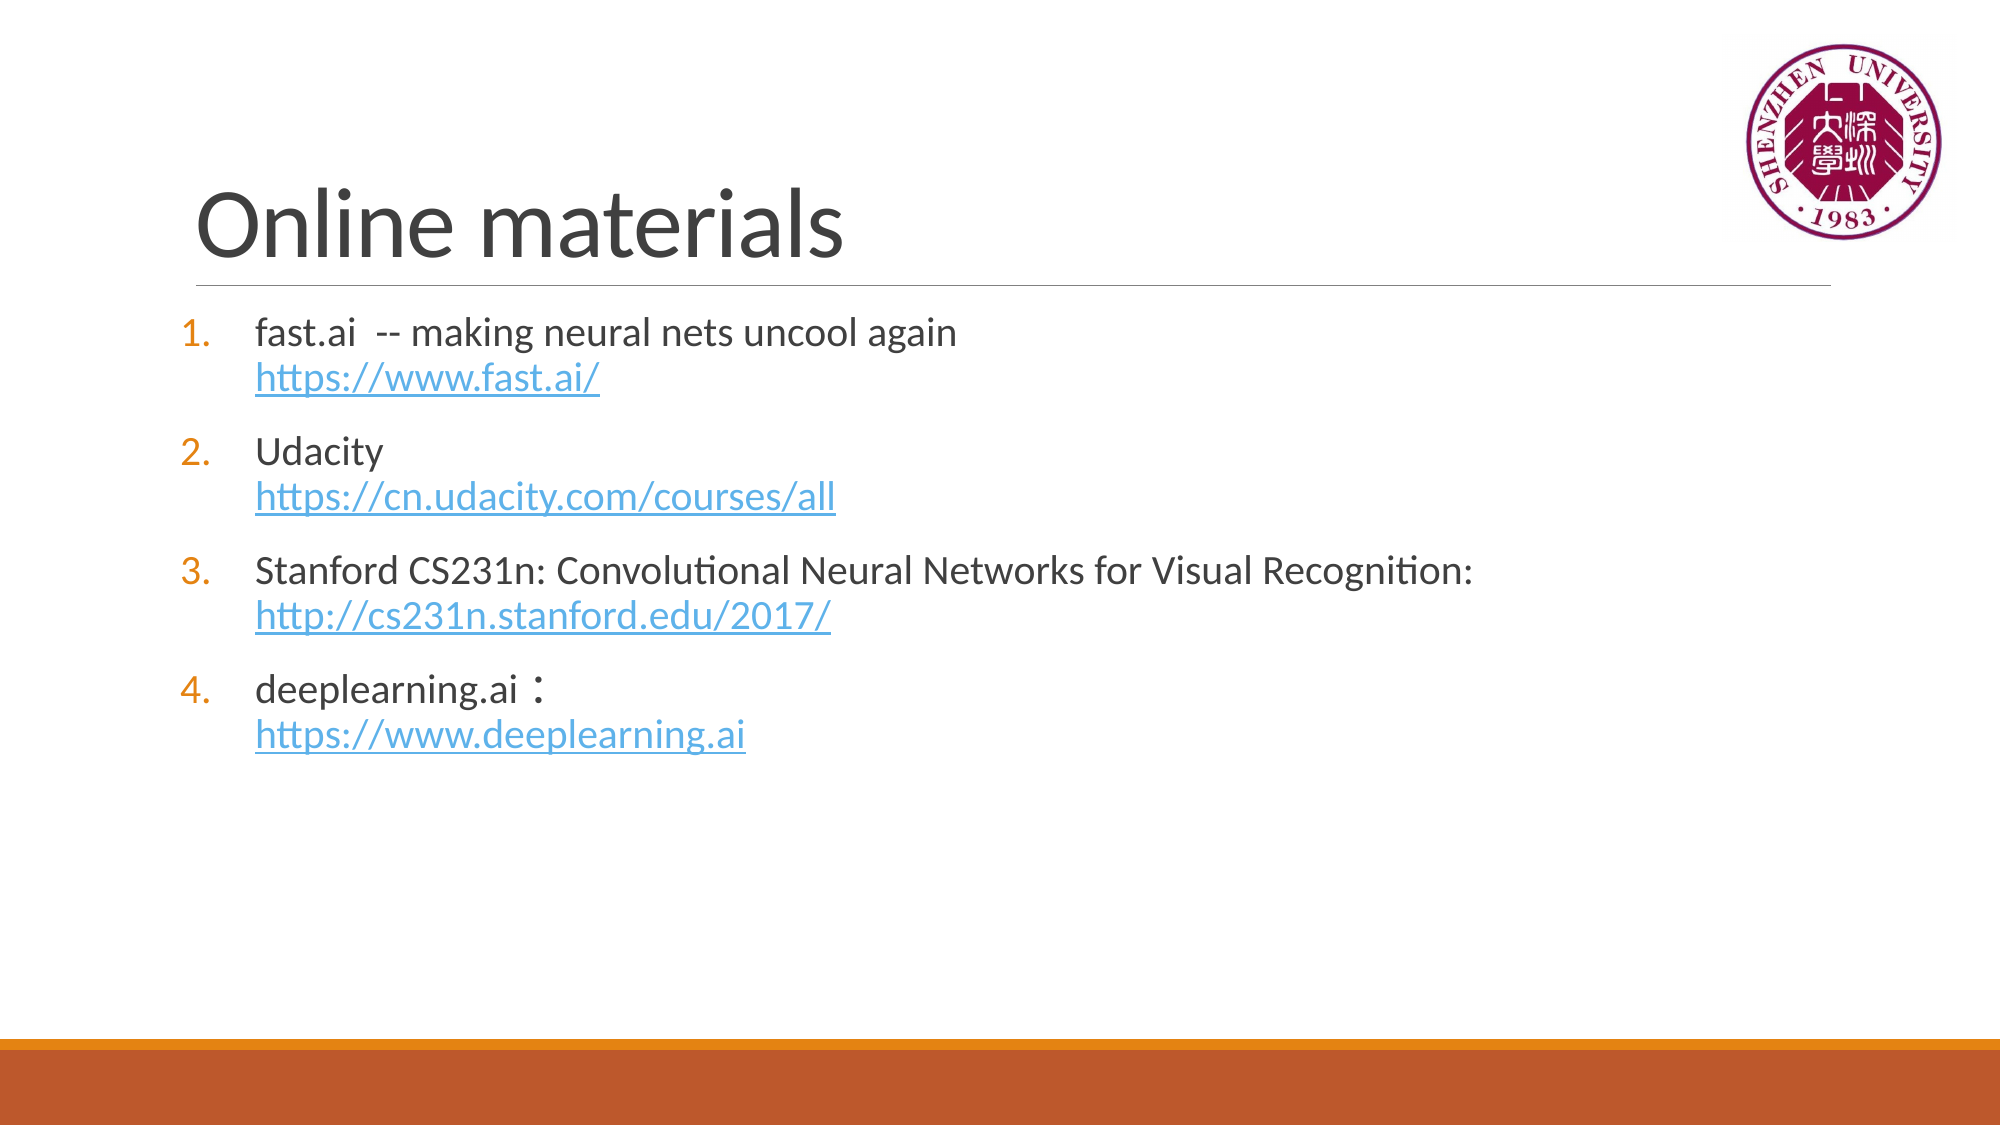

# Online materials
fast.ai  -- making neural nets uncool again
https://www.fast.ai/
Udacity
https://cn.udacity.com/courses/all
Stanford CS231n: Convolutional Neural Networks for Visual Recognition:
http://cs231n.stanford.edu/2017/
deeplearning.ai：
https://www.deeplearning.ai